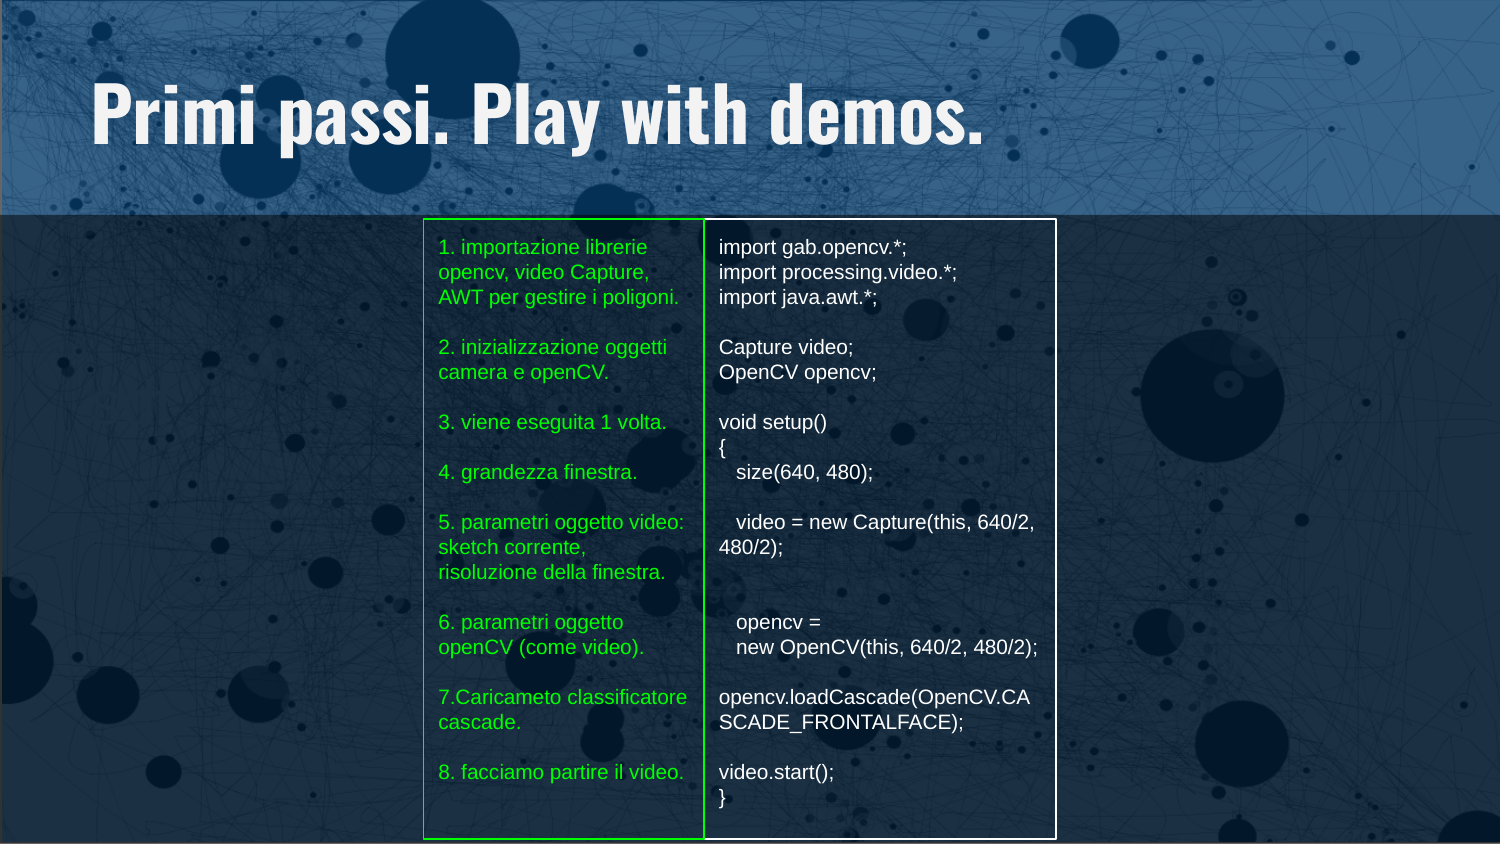

# Primi passi. Play with demos.

sdf

1. importazione librerie opencv, video Capture, AWT per gestire i poligoni.

2. inizializzazione oggetti camera e openCV.

3. viene eseguita 1 volta.

4. grandezza finestra.

5. parametri oggetto video:
sketch corrente, risoluzione della finestra.

6. parametri oggetto
openCV (come video).

7.Caricameto classificatore cascade.

8. facciamo partire il video.
import gab.opencv.*;
import processing.video.*;
import java.awt.*;

Capture video;
OpenCV opencv;

void setup()
{
   size(640, 480);

   video = new Capture(this, 640/2, 480/2);

   opencv =
   new OpenCV(this, 640/2, 480/2);

opencv.loadCascade(OpenCV.CASCADE_FRONTALFACE);

video.start();
}